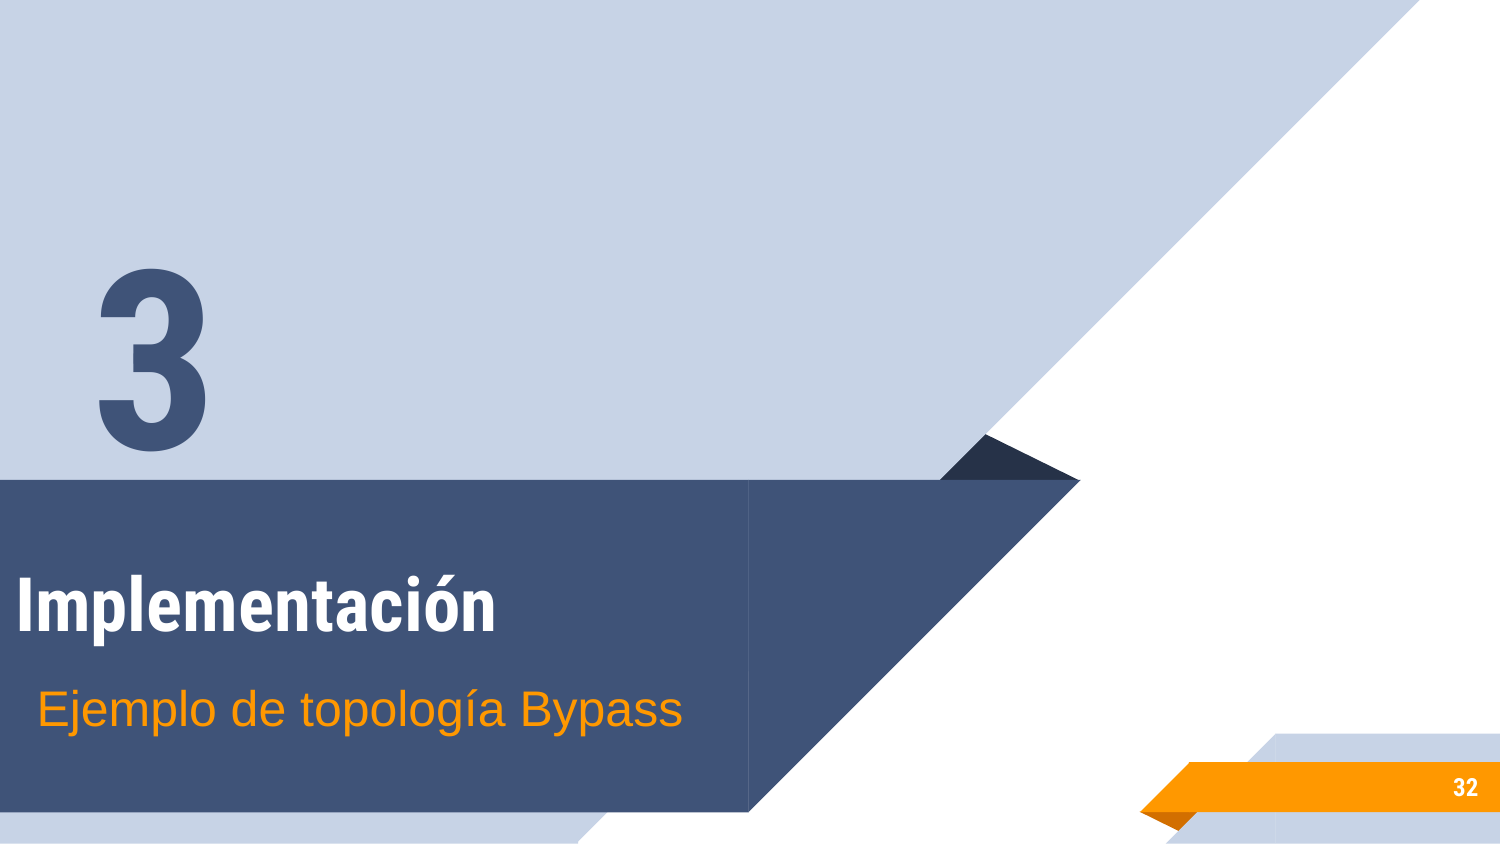

3
# Implementación
Ejemplo de topología Bypass
32